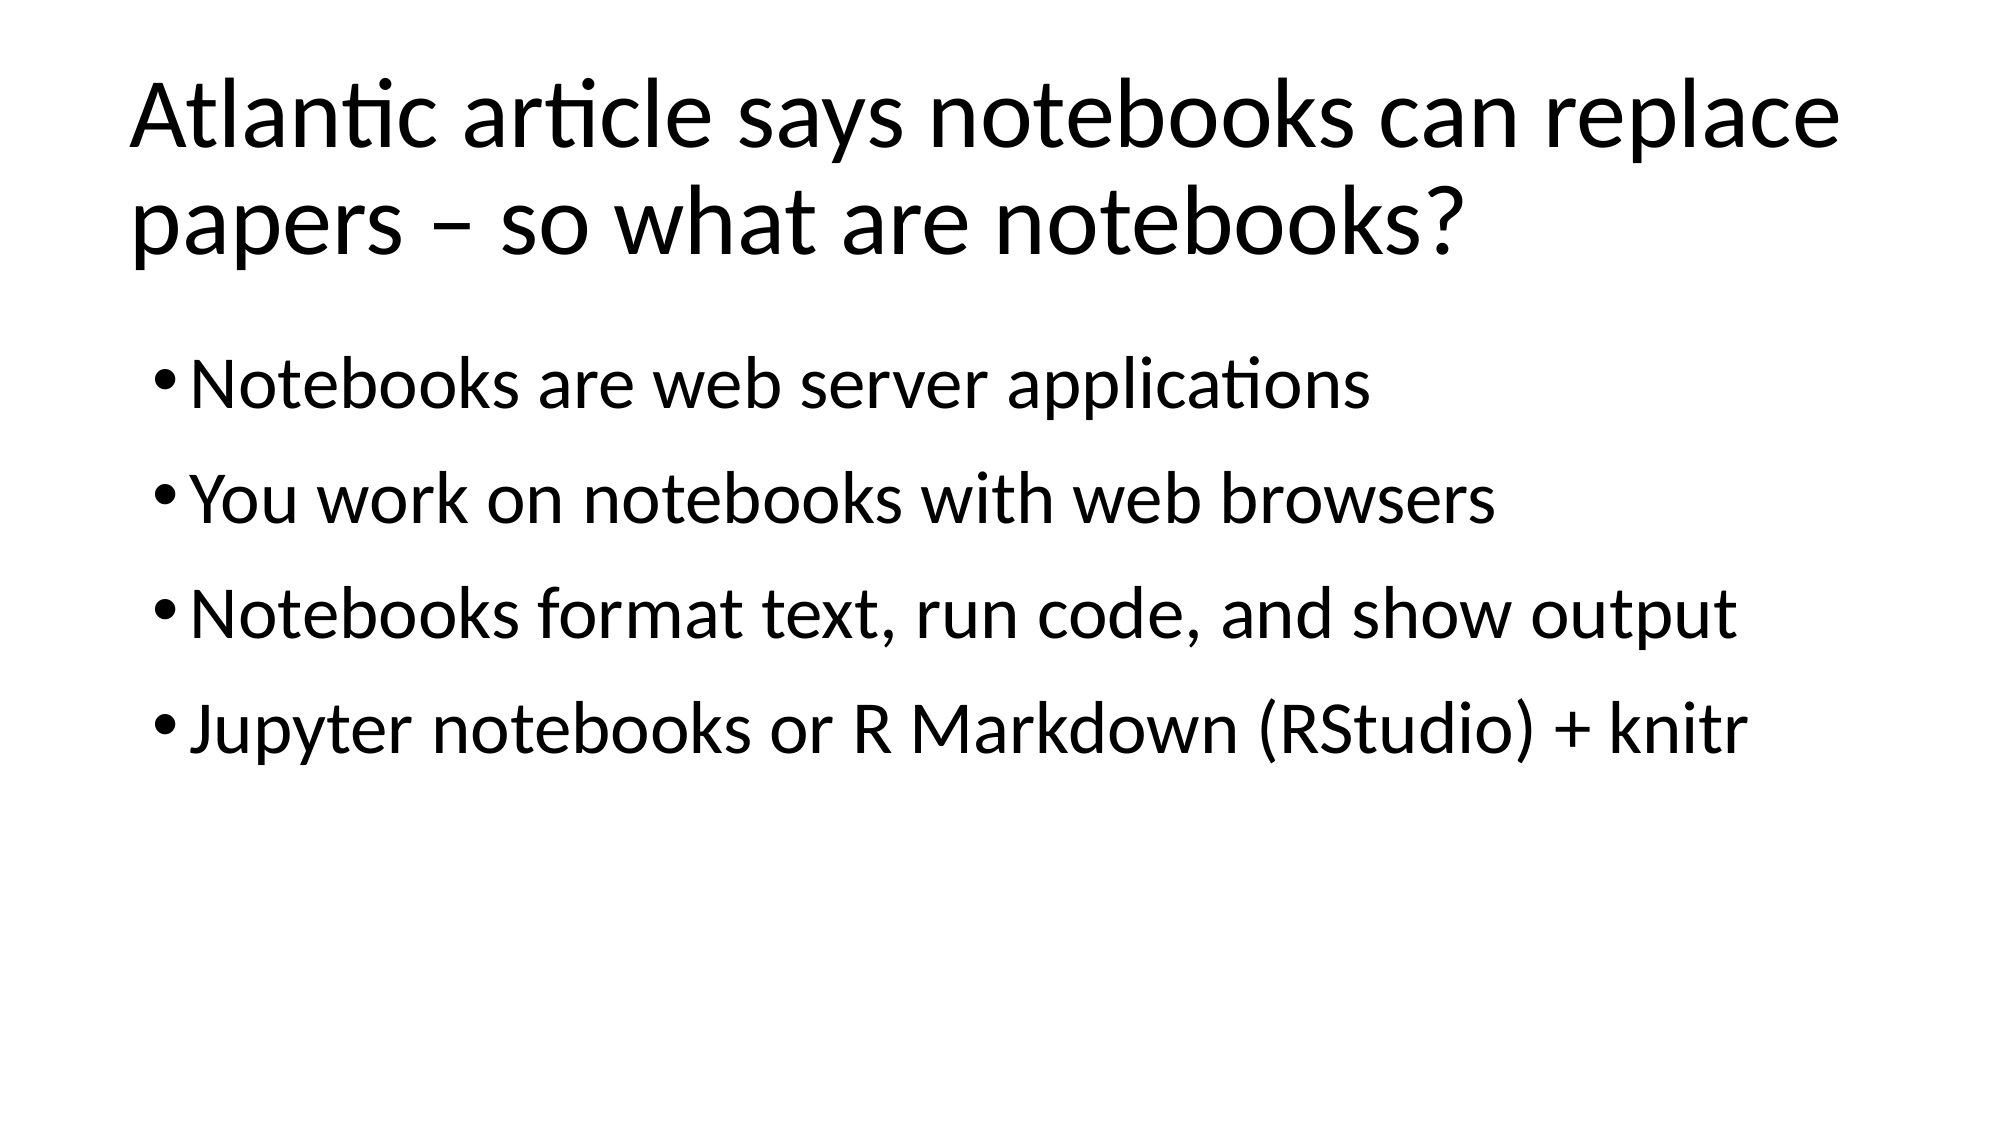

# Atlantic article says notebooks can replace papers – so what are notebooks?
Notebooks are web server applications
You work on notebooks with web browsers
Notebooks format text, run code, and show output
Jupyter notebooks or R Markdown (RStudio) + knitr